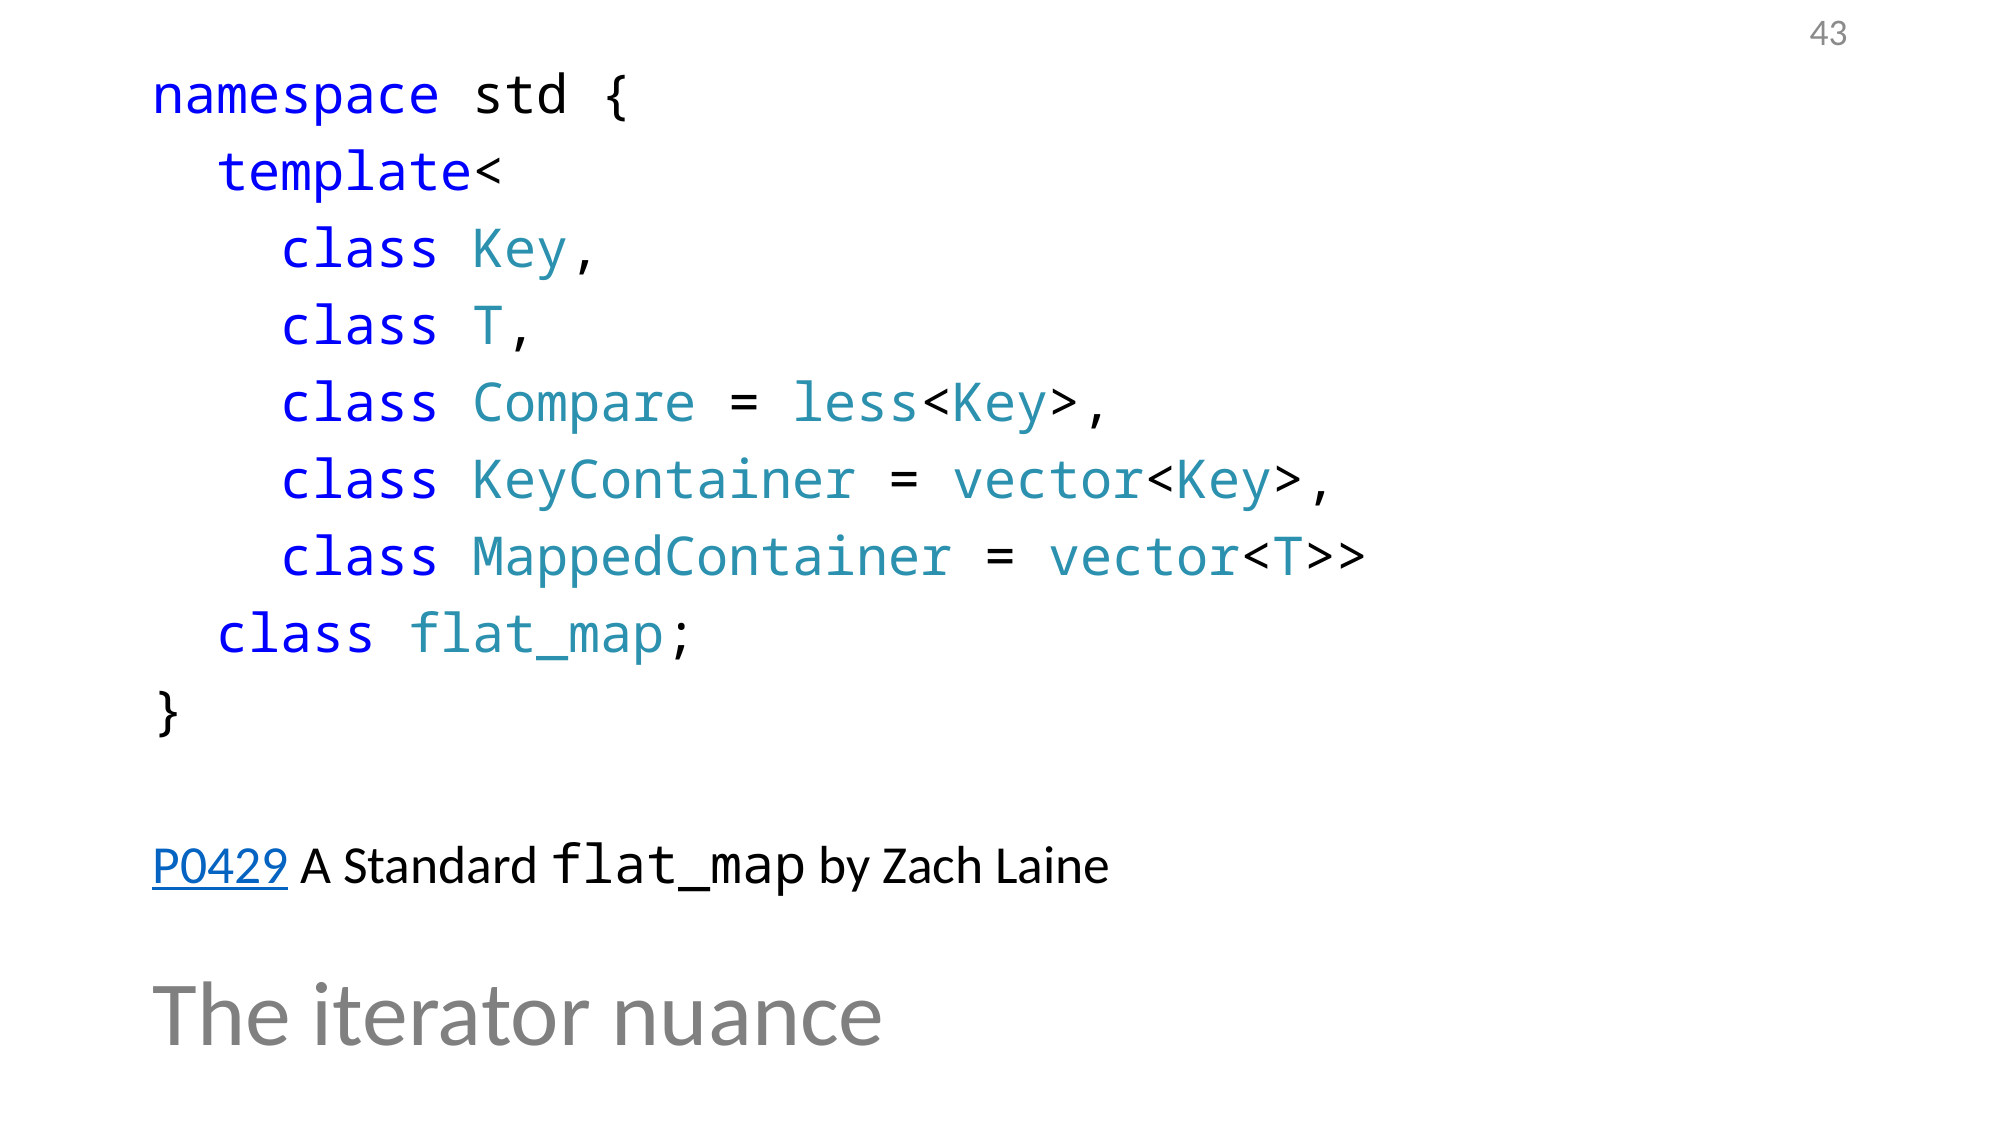

43
namespace std {
  template<
    class Key,
    class T,
    class Compare = less<Key>,
    class KeyContainer = vector<Key>,
    class MappedContainer = vector<T>>
  class flat_map;
}

P0429 A Standard flat_map by Zach Laine
# The iterator nuance